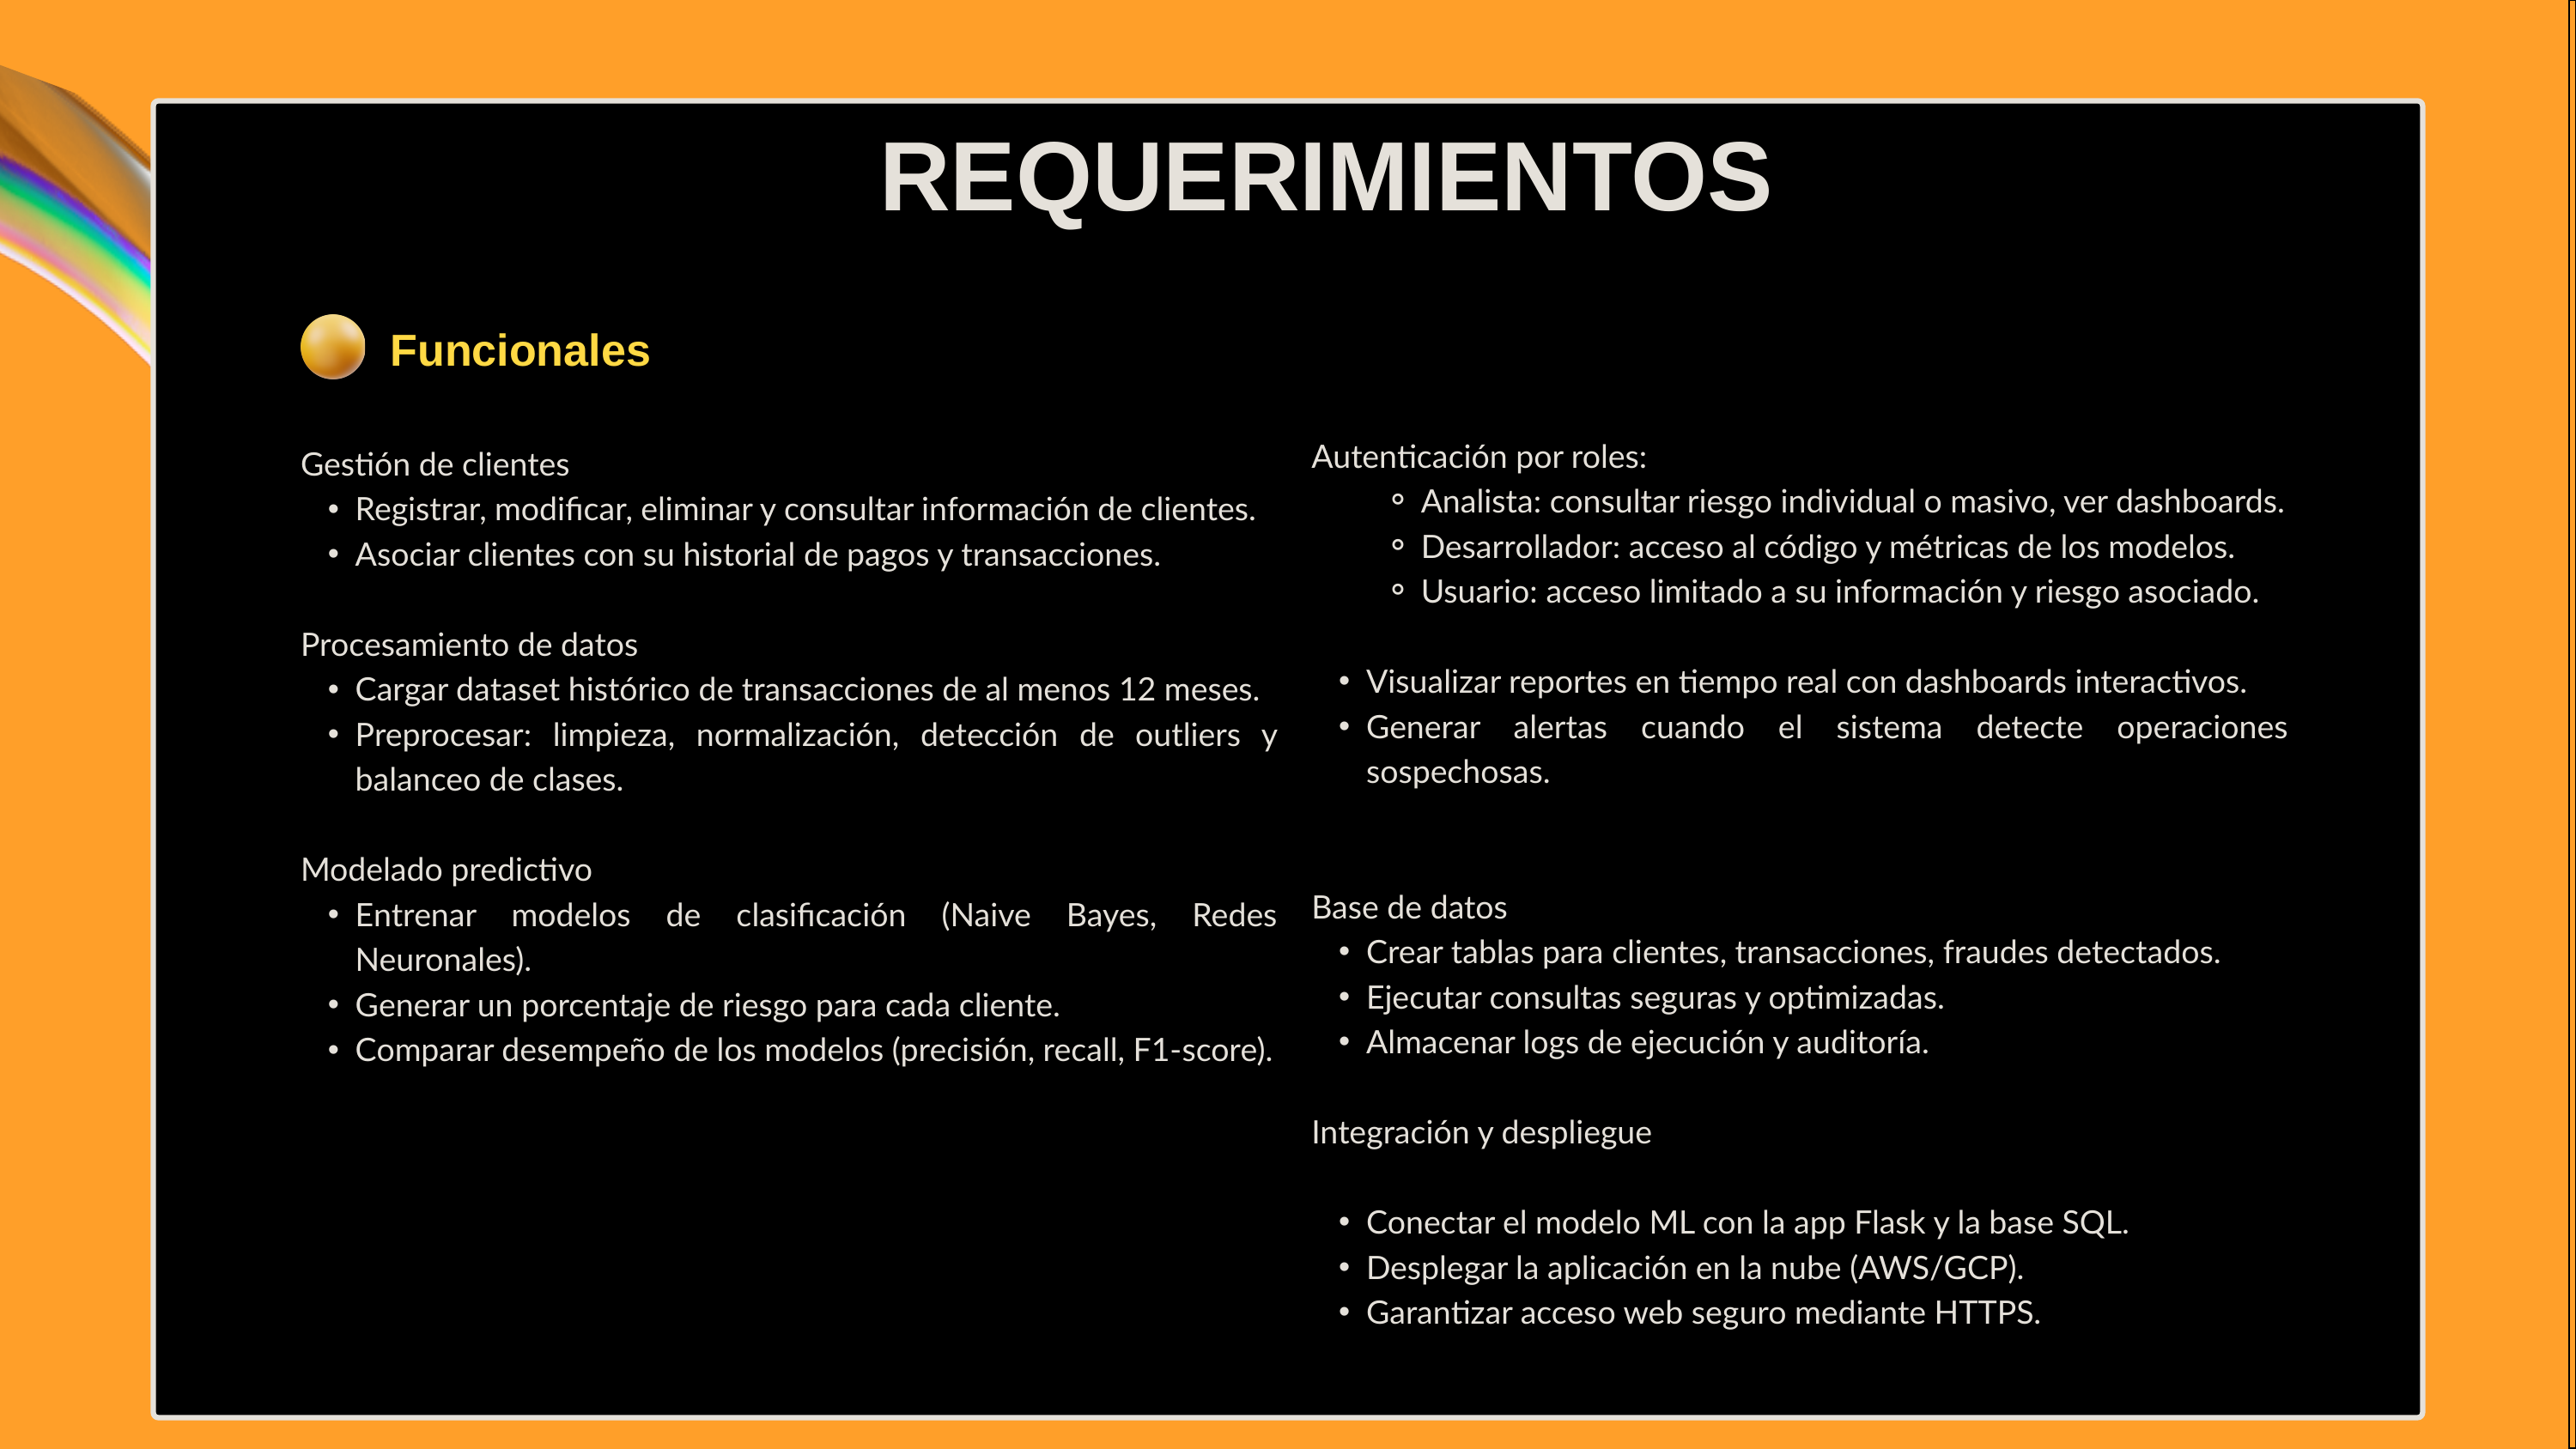

REQUERIMIENTOS

Funcionales

Gestión de clientes
Registrar, modificar, eliminar y consultar información de clientes.
Asociar clientes con su historial de pagos y transacciones.

Procesamiento de datos
Cargar dataset histórico de transacciones de al menos 12 meses.
Preprocesar: limpieza, normalización, detección de outliers y balanceo de clases.

Modelado predictivo
Entrenar modelos de clasificación (Naive Bayes, Redes Neuronales).
Generar un porcentaje de riesgo para cada cliente.
Comparar desempeño de los modelos (precisión, recall, F1-score).

Autenticación por roles:
Analista: consultar riesgo individual o masivo, ver dashboards.
Desarrollador: acceso al código y métricas de los modelos.
Usuario: acceso limitado a su información y riesgo asociado.

Visualizar reportes en tiempo real con dashboards interactivos.
Generar alertas cuando el sistema detecte operaciones sospechosas.

Base de datos
Crear tablas para clientes, transacciones, fraudes detectados.
Ejecutar consultas seguras y optimizadas.
Almacenar logs de ejecución y auditoría.

Integración y despliegue

Conectar el modelo ML con la app Flask y la base SQL.
Desplegar la aplicación en la nube (AWS/GCP).
Garantizar acceso web seguro mediante HTTPS.